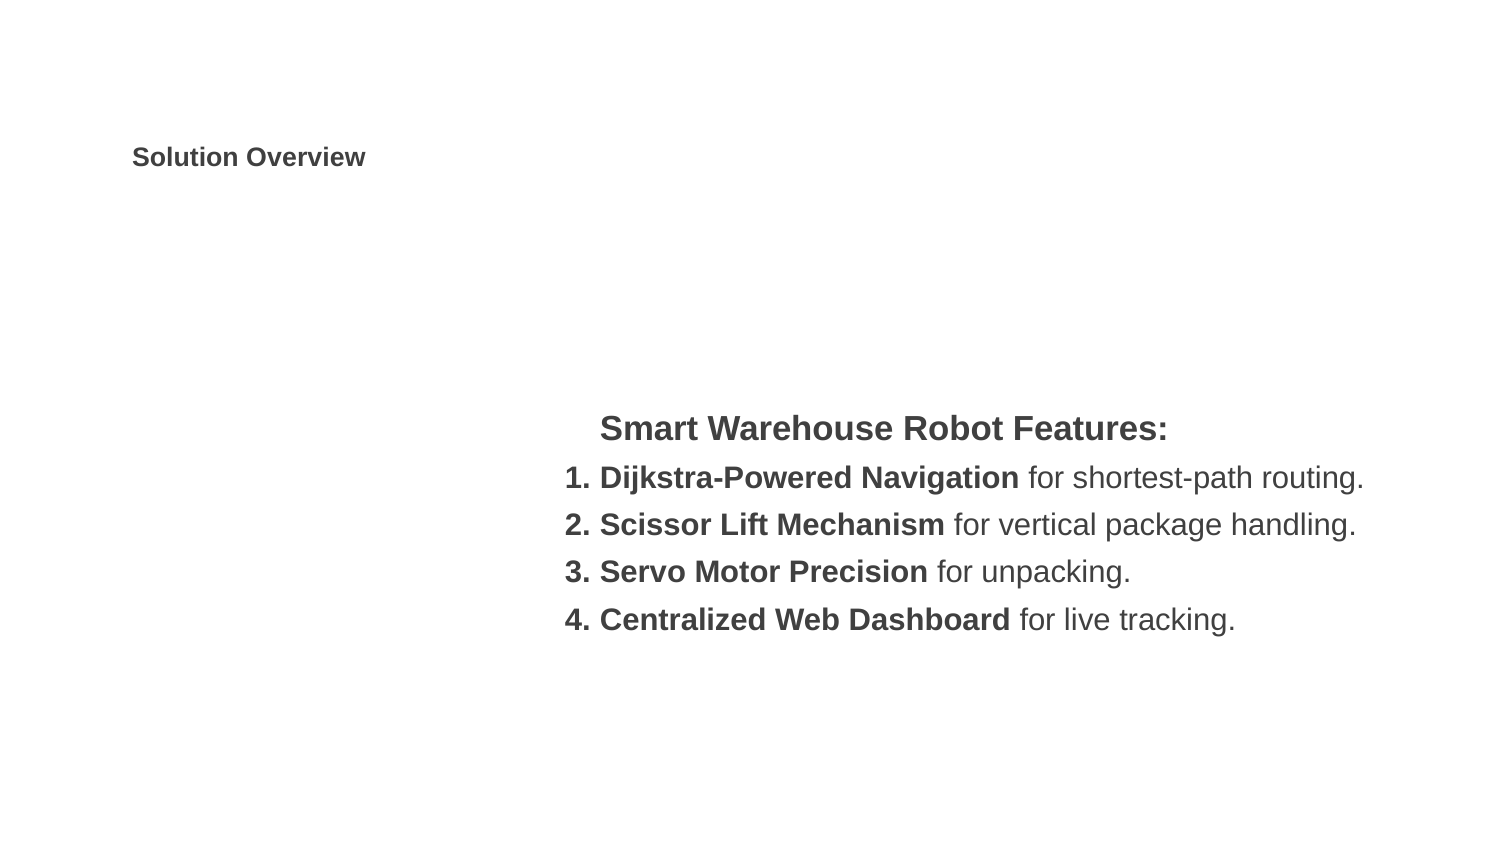

# Solution Overview
Smart Warehouse Robot Features:
Dijkstra-Powered Navigation for shortest-path routing.
Scissor Lift Mechanism for vertical package handling.
Servo Motor Precision for unpacking.
Centralized Web Dashboard for live tracking.